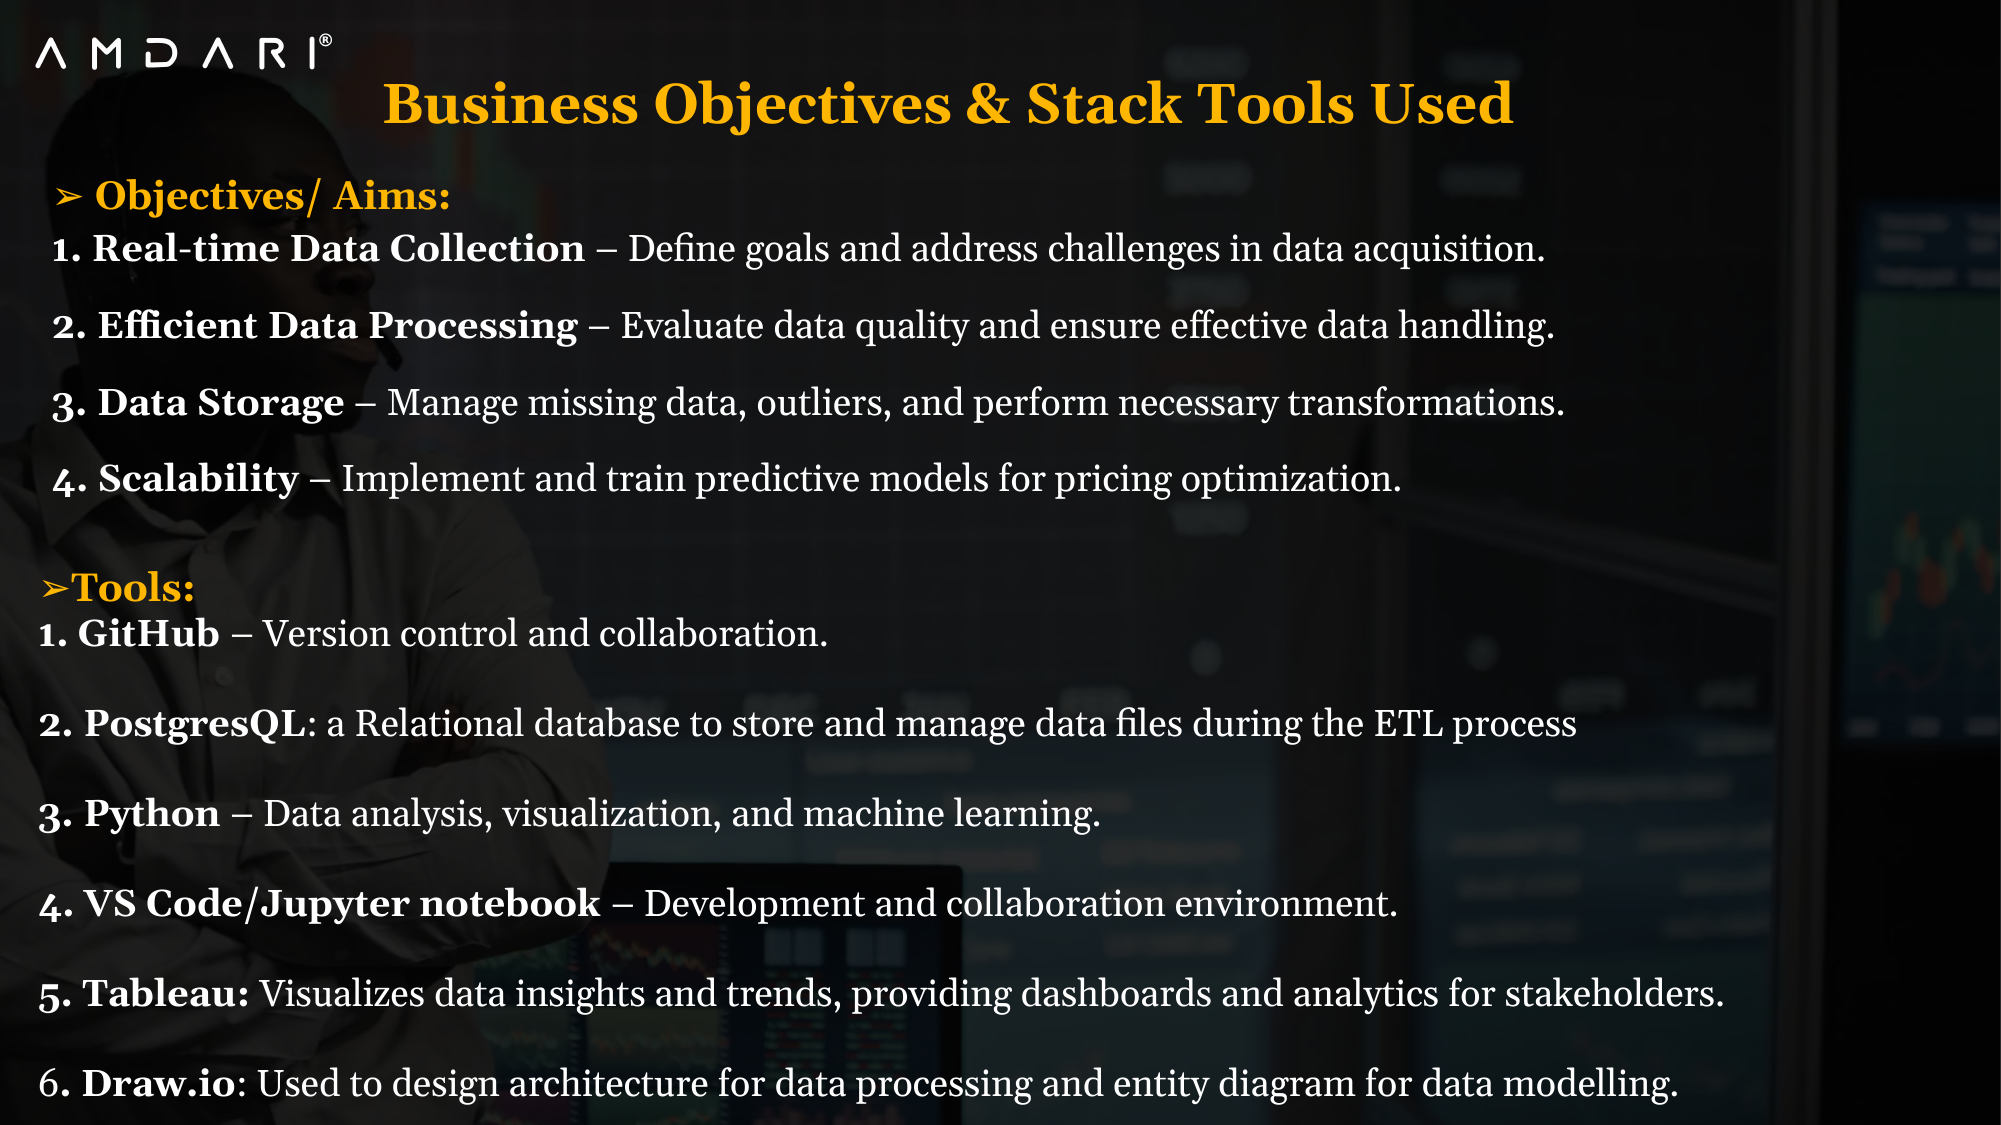

Business Objectives & Stack Tools Used
➢ Objectives/ Aims:
1. Real-time Data Collection – Define goals and address challenges in data acquisition.
2. Efficient Data Processing – Evaluate data quality and ensure effective data handling.
3. Data Storage – Manage missing data, outliers, and perform necessary transformations.
4. Scalability – Implement and train predictive models for pricing optimization.

➢Tools:
1. GitHub – Version control and collaboration.
2. PostgresQL: a Relational database to store and manage data files during the ETL process

3. Python – Data analysis, visualization, and machine learning.

4. VS Code/Jupyter notebook – Development and collaboration environment.

5. Tableau: Visualizes data insights and trends, providing dashboards and analytics for stakeholders.

6. Draw.io: Used to design architecture for data processing and entity diagram for data modelling.